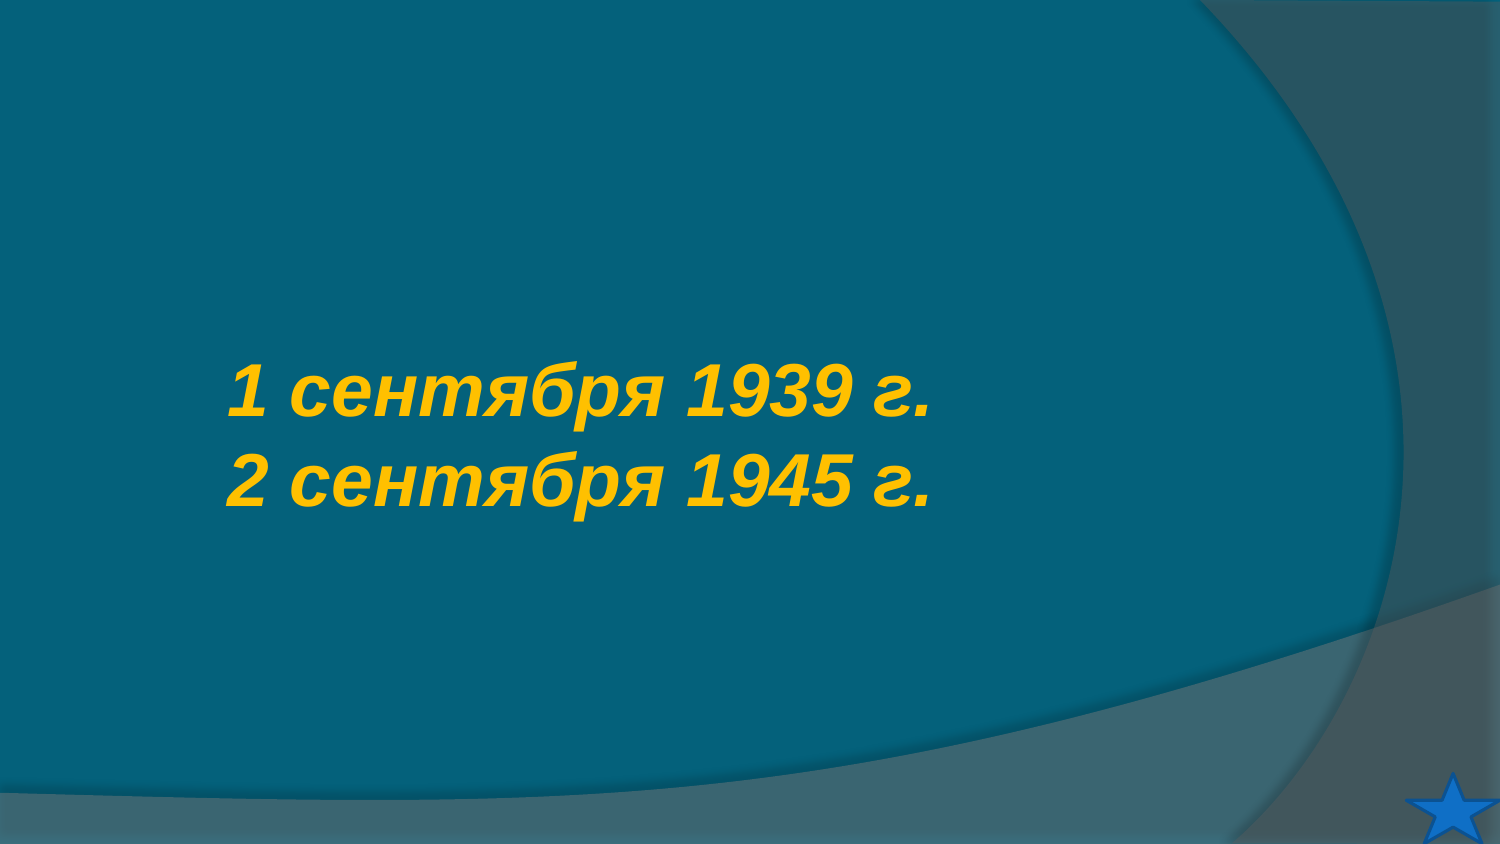

1 сентября 1939 г.
2 сентября 1945 г.